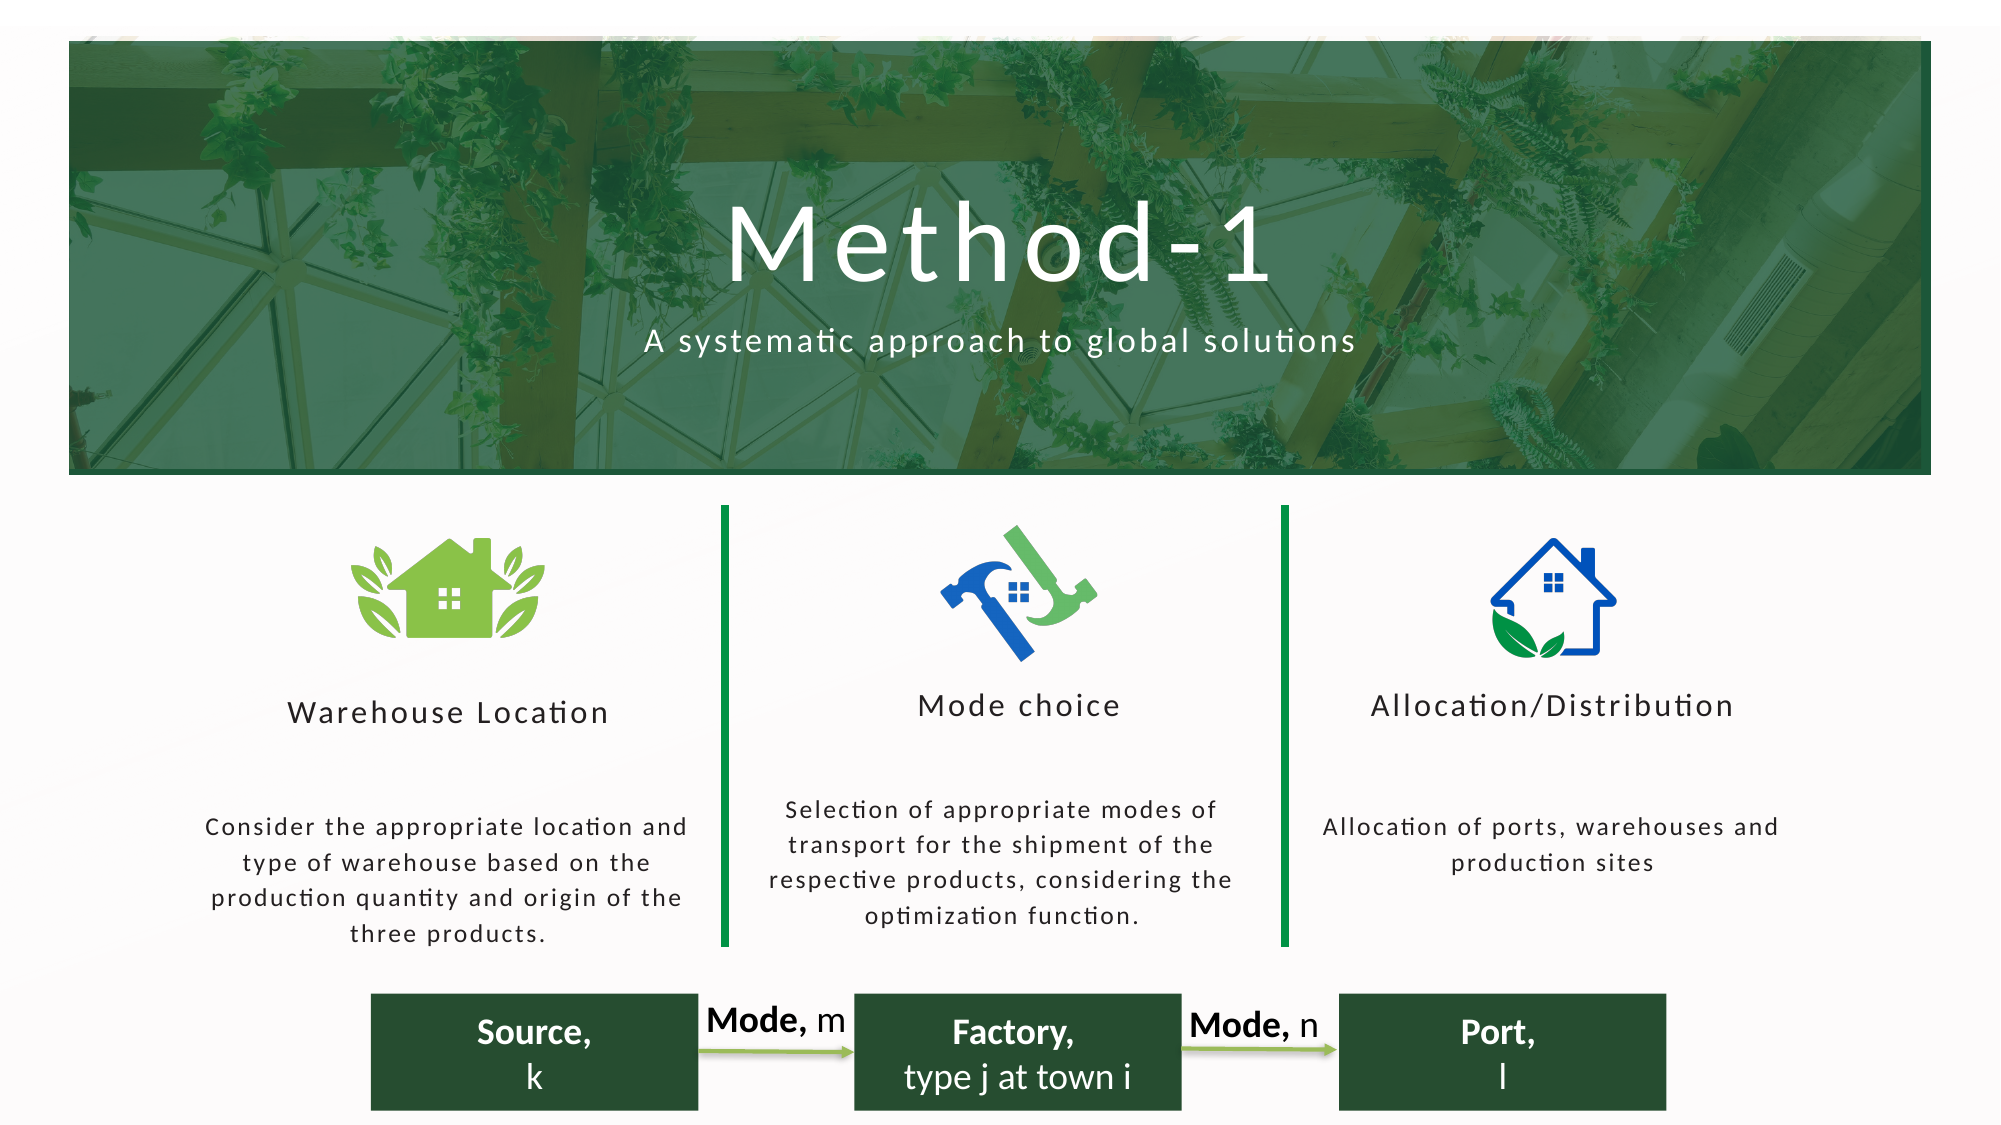

Method-1
A systematic approach to global solutions

Allocation/Distribution
Mode choice
Warehouse Location
Selection of appropriate modes of transport for the shipment of the respective products, considering the optimization function.
Consider the appropriate location and type of warehouse based on the production quantity and origin of the three products.
Allocation of ports, warehouses and production sites
Mode, m
Mode, n
Source,
k
Factory,
type j at town i
Port,
l